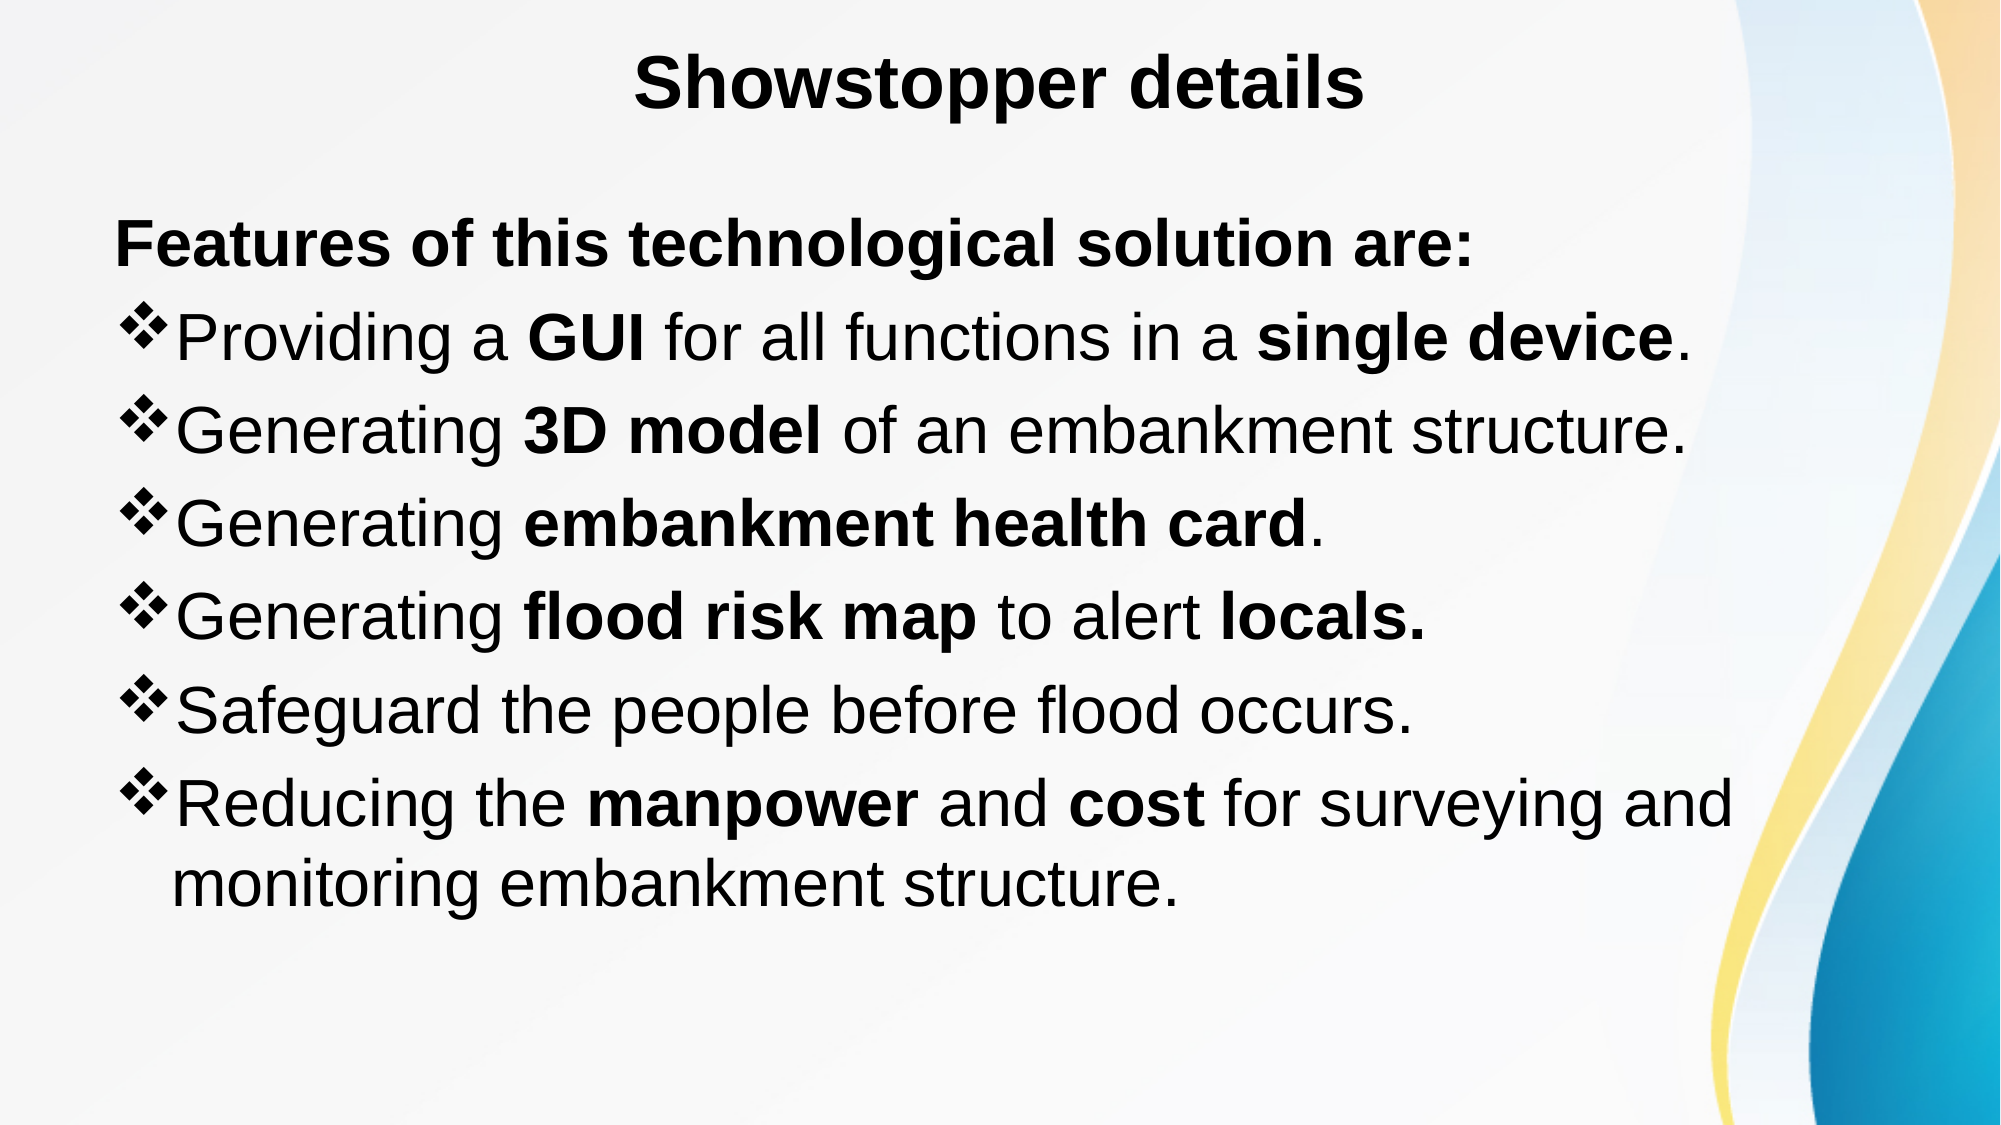

# Showstopper details
Features of this technological solution are:
Providing a GUI for all functions in a single device.
Generating 3D model of an embankment structure.
Generating embankment health card.
Generating flood risk map to alert locals.
Safeguard the people before flood occurs.
Reducing the manpower and cost for surveying and monitoring embankment structure.